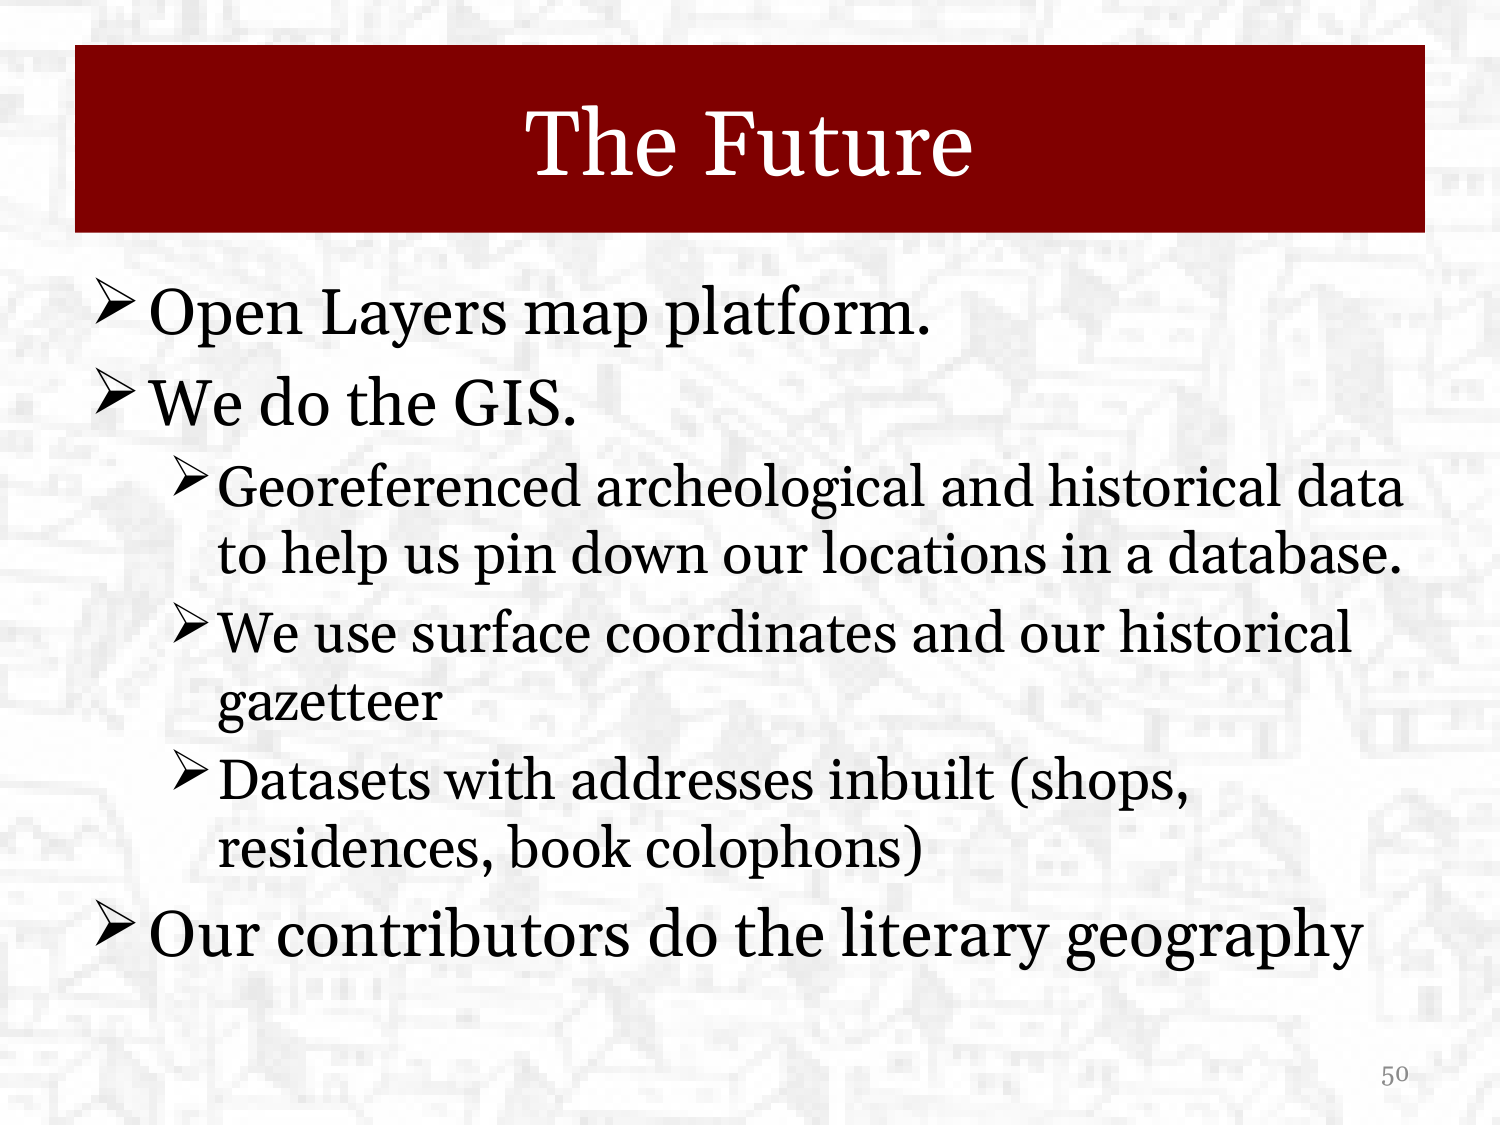

# The Future
Open Layers map platform.
We do the GIS.
Georeferenced archeological and historical data to help us pin down our locations in a database.
We use surface coordinates and our historical gazetteer
Datasets with addresses inbuilt (shops, residences, book colophons)
Our contributors do the literary geography

50